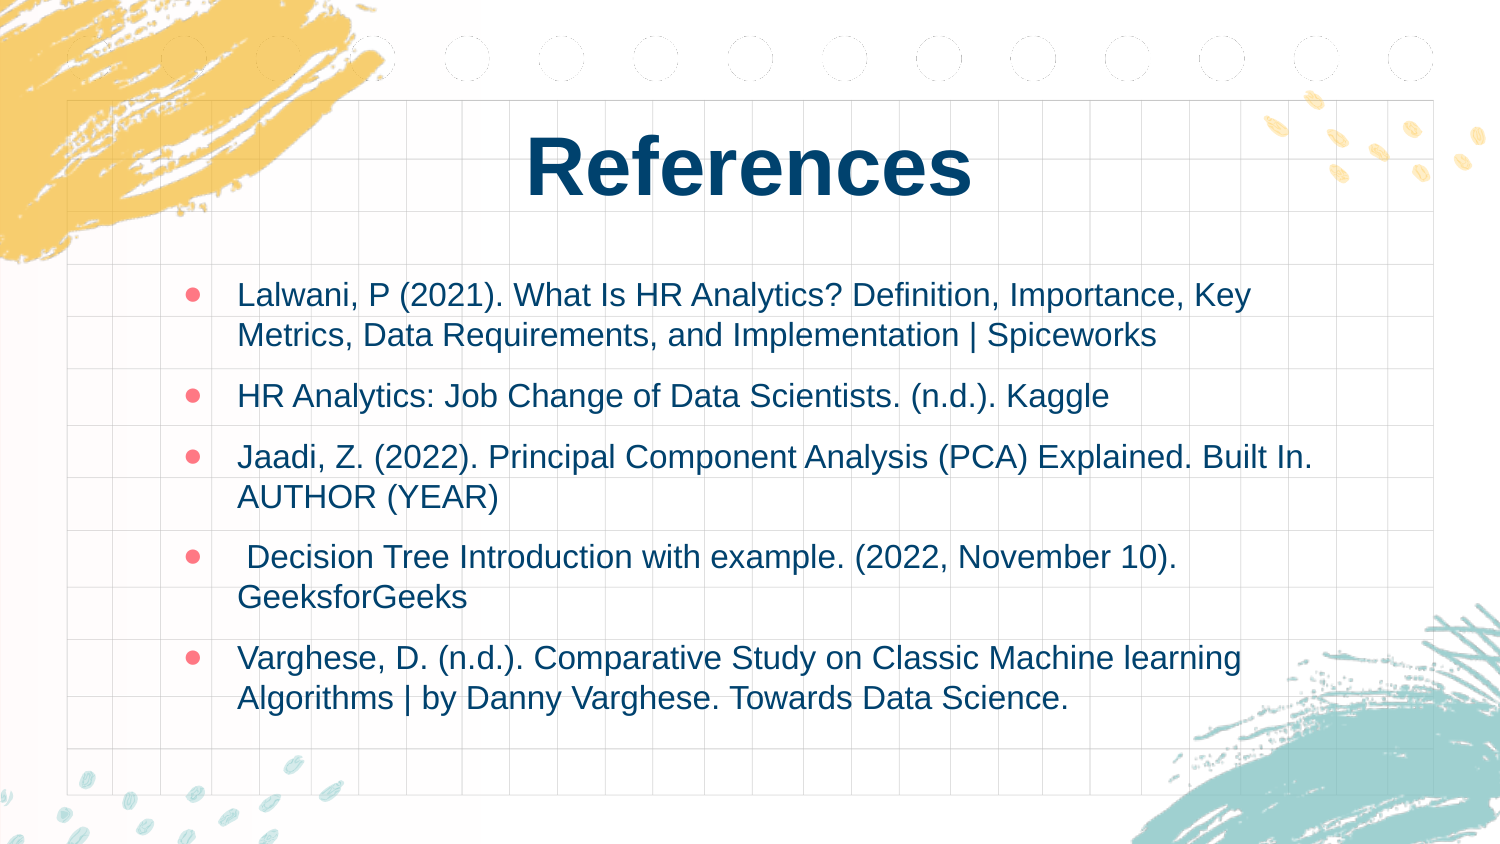

References
Lalwani, P (2021). What Is HR Analytics? Definition, Importance, Key Metrics, Data Requirements, and Implementation | Spiceworks
HR Analytics: Job Change of Data Scientists. (n.d.). Kaggle
Jaadi, Z. (2022). Principal Component Analysis (PCA) Explained. Built In. AUTHOR (YEAR)
 Decision Tree Introduction with example. (2022, November 10). GeeksforGeeks
Varghese, D. (n.d.). Comparative Study on Classic Machine learning Algorithms | by Danny Varghese. Towards Data Science.